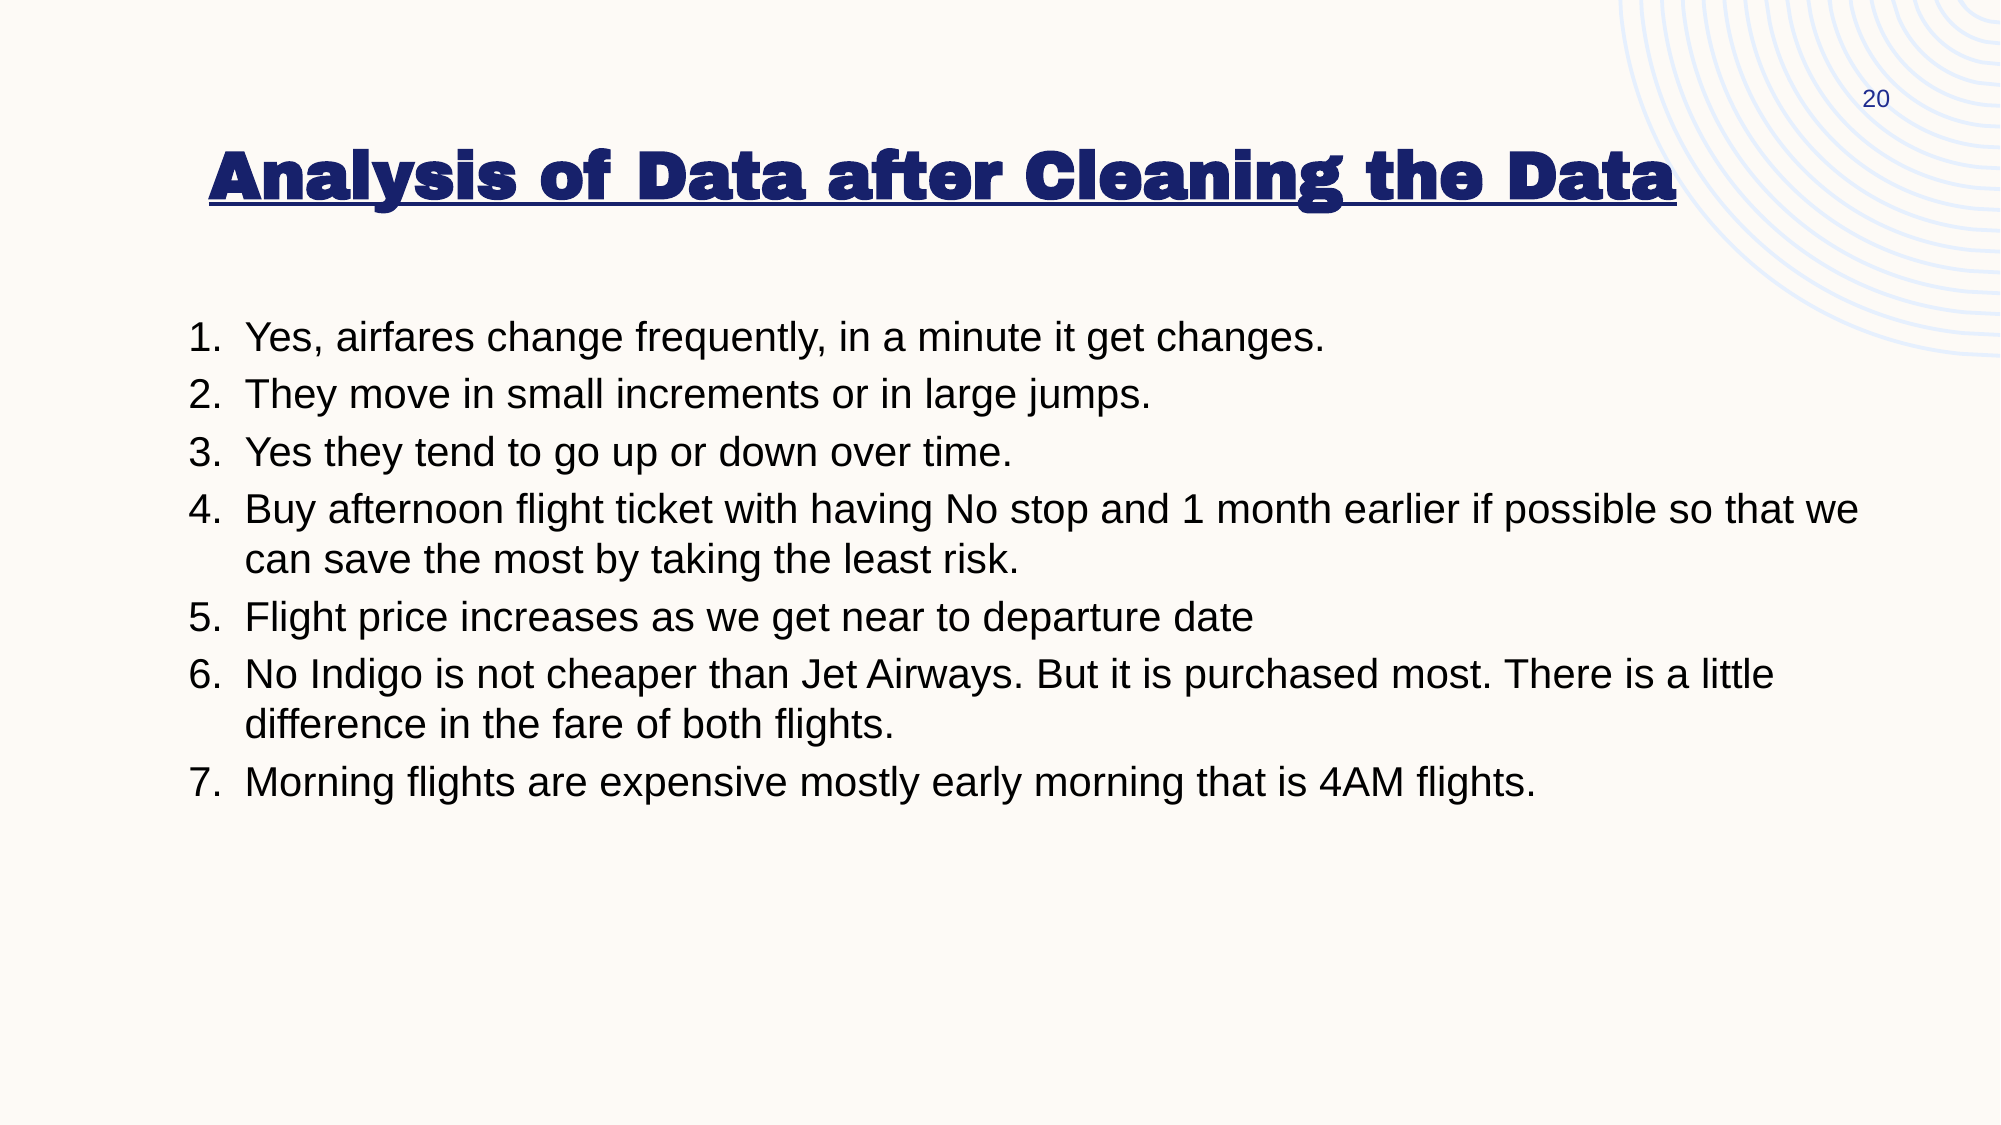

20
Analysis of Data after Cleaning the Data
Yes, airfares change frequently, in a minute it get changes.
They move in small increments or in large jumps.
Yes they tend to go up or down over time.
Buy afternoon flight ticket with having No stop and 1 month earlier if possible so that we can save the most by taking the least risk.
Flight price increases as we get near to departure date
No Indigo is not cheaper than Jet Airways. But it is purchased most. There is a little difference in the fare of both flights.
Morning flights are expensive mostly early morning that is 4AM flights.